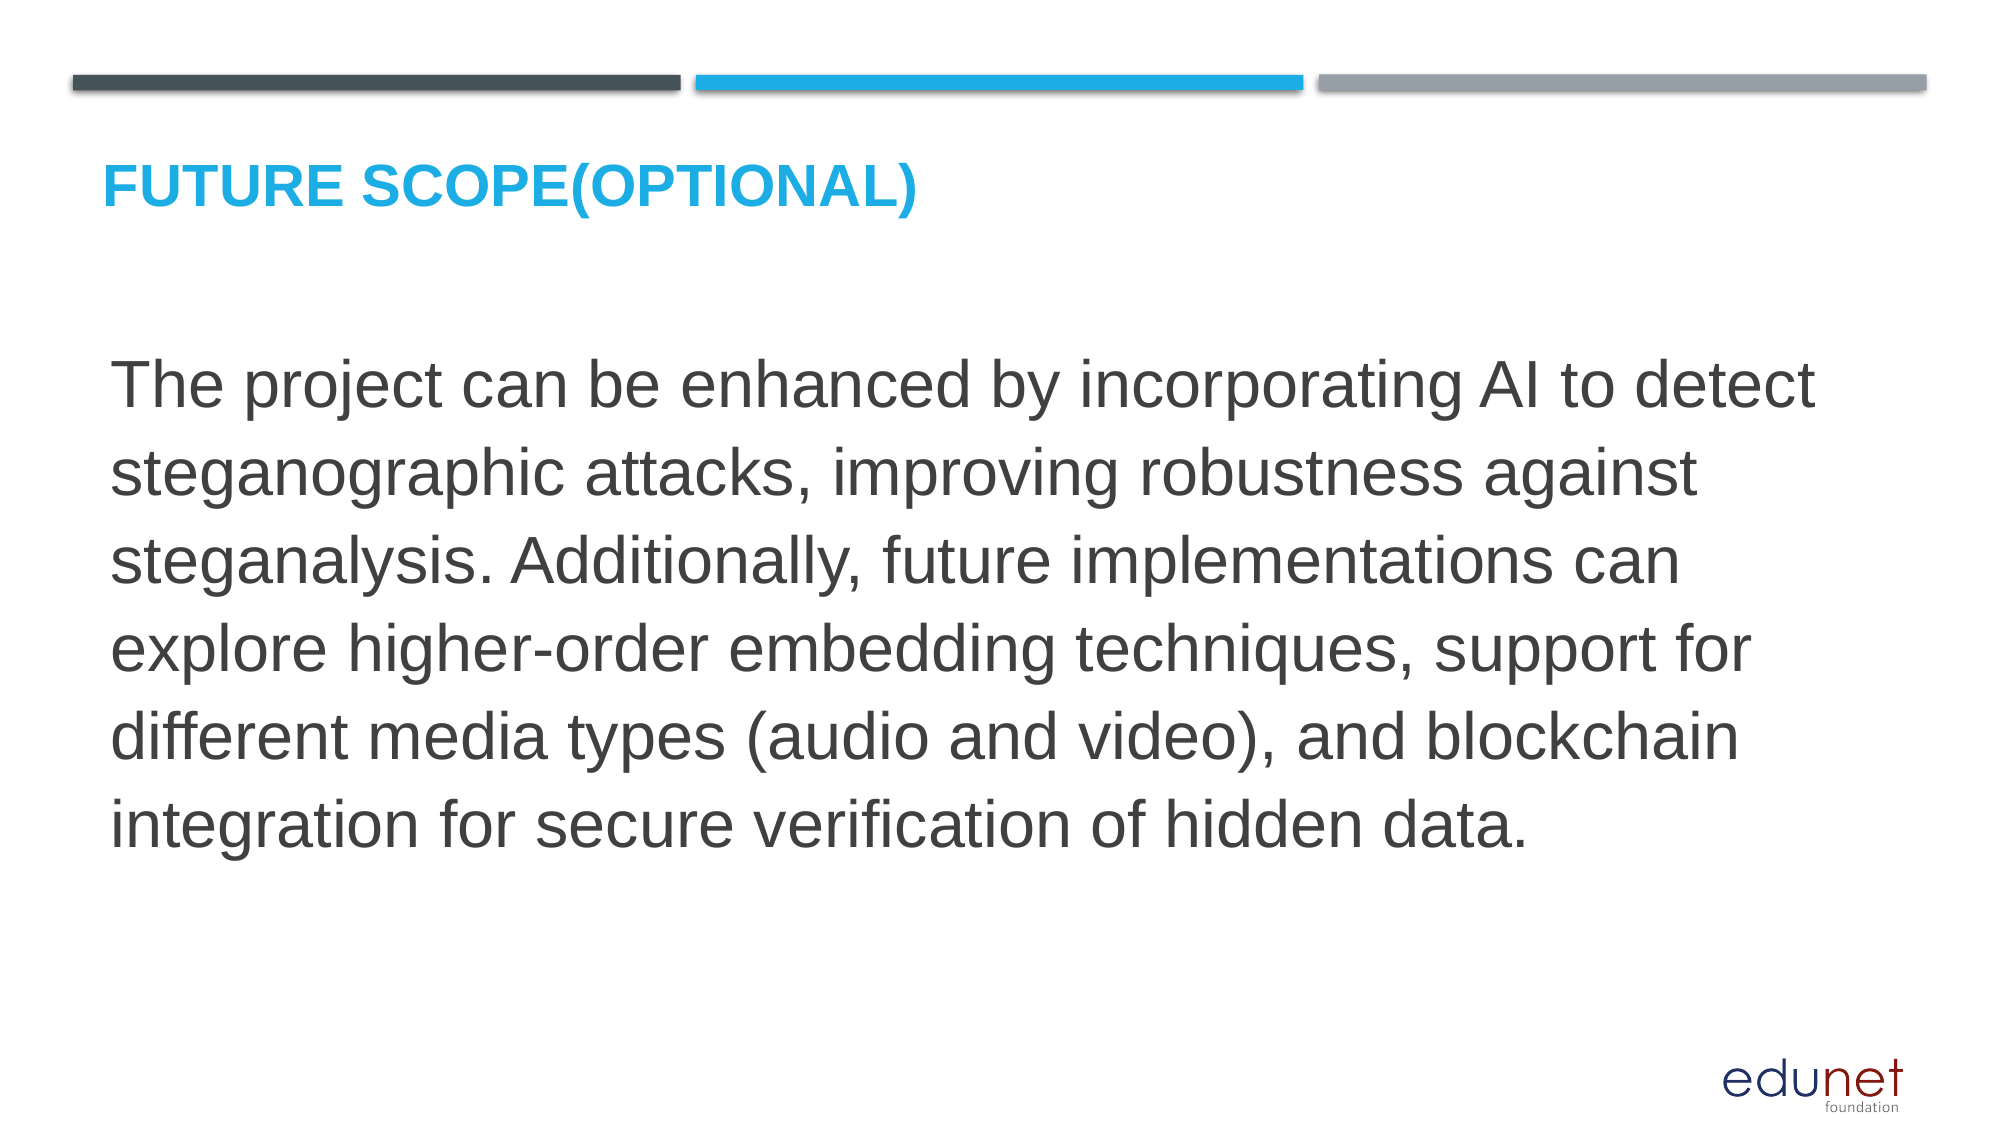

Future scope(optional)
The project can be enhanced by incorporating AI to detect steganographic attacks, improving robustness against steganalysis. Additionally, future implementations can explore higher-order embedding techniques, support for different media types (audio and video), and blockchain integration for secure verification of hidden data.